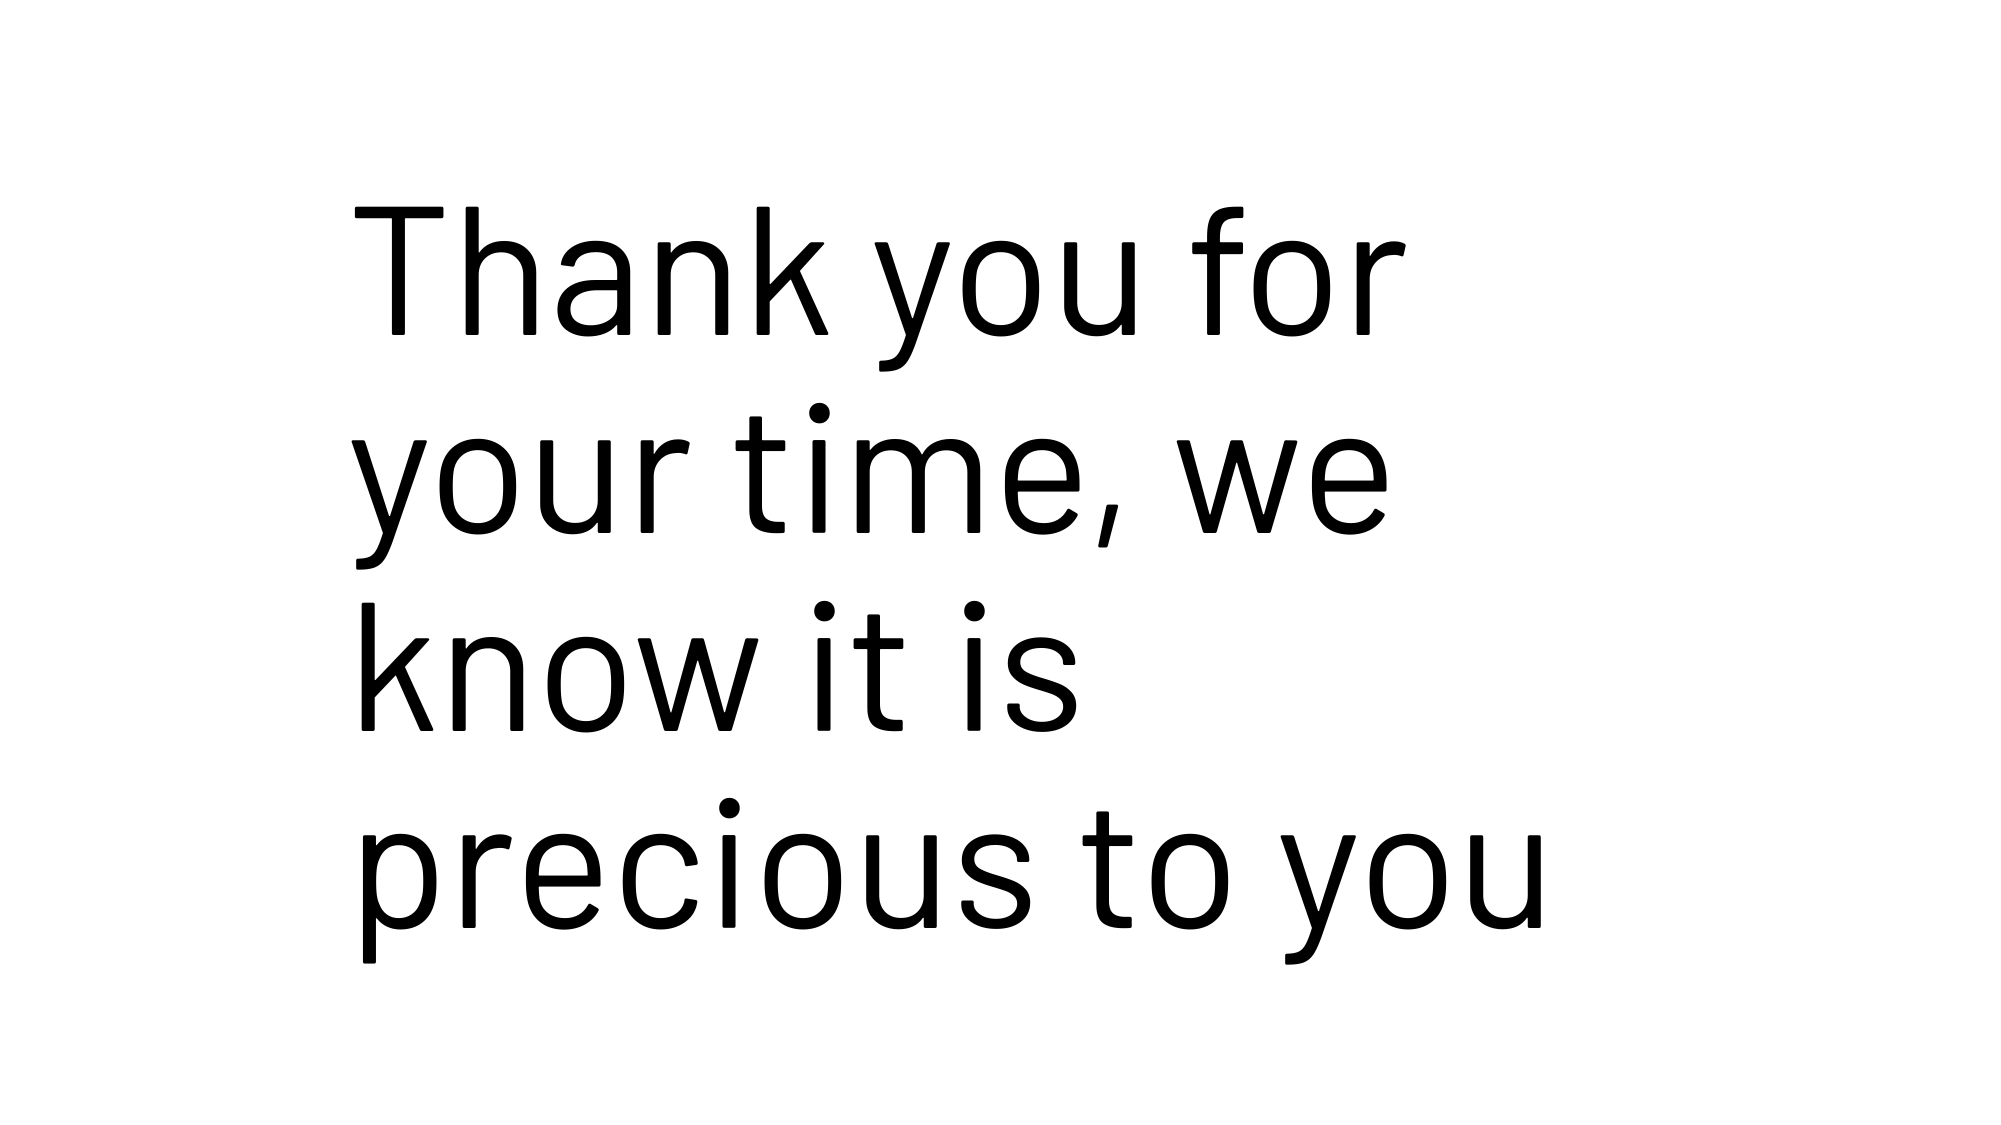

# Thank you for your time, we know it is precious to you